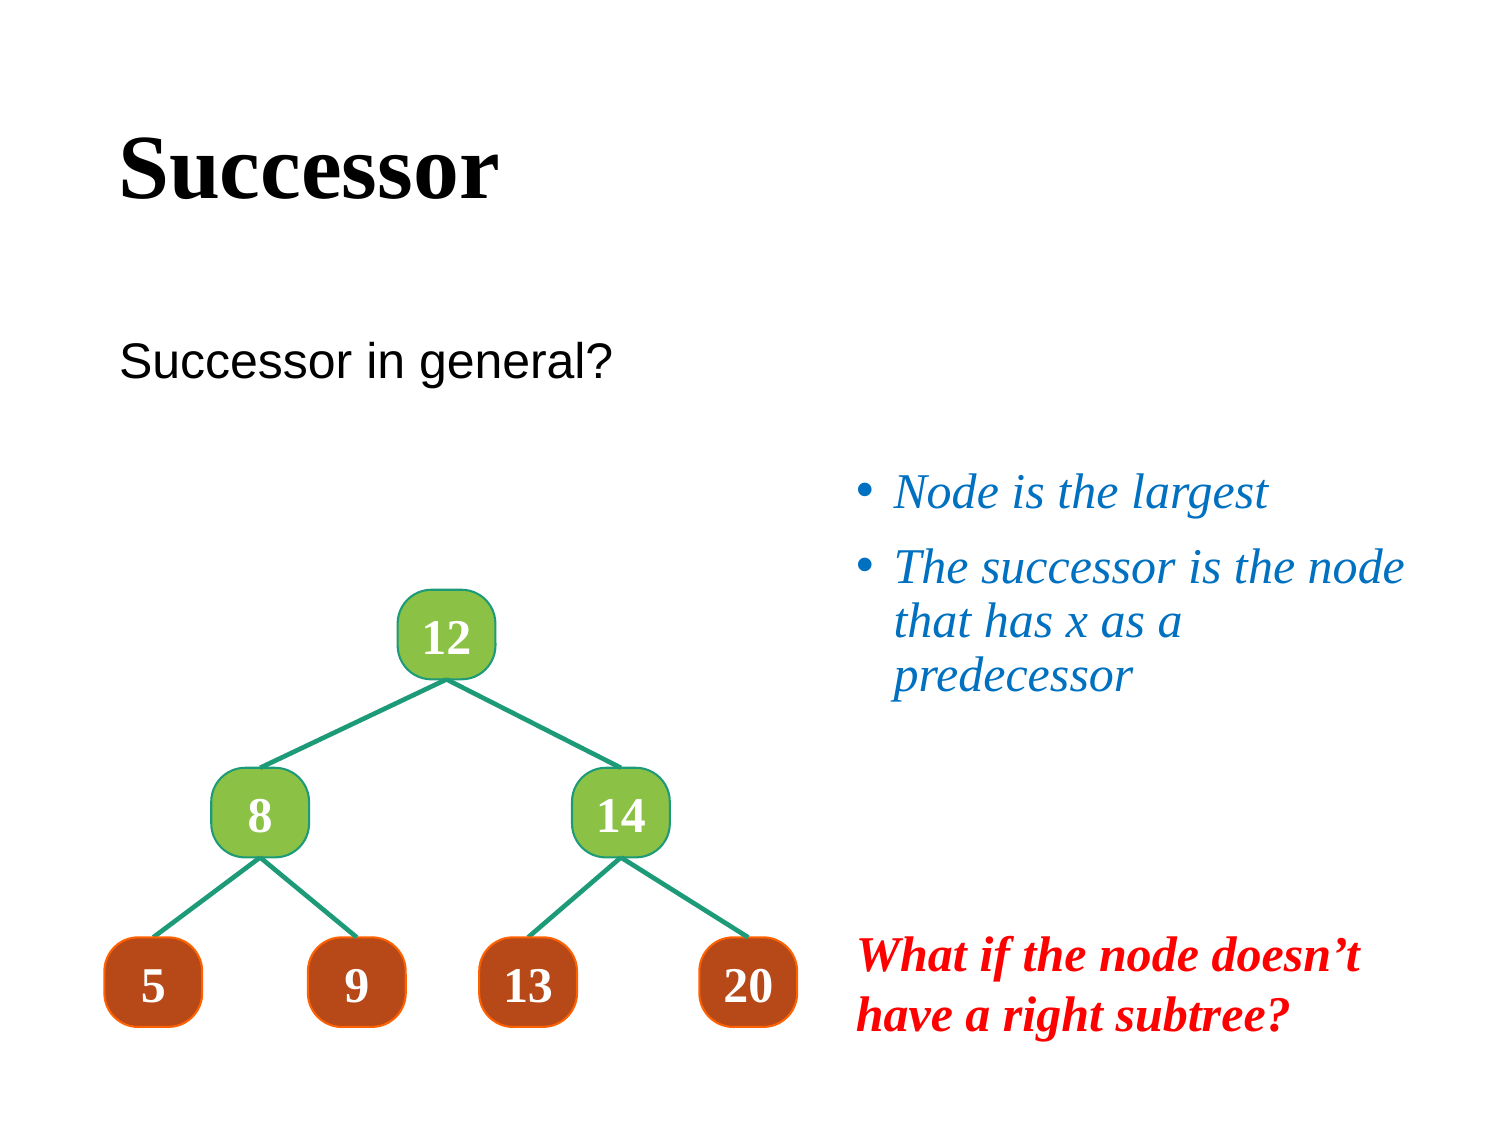

# Successor
Successor in general?
Node is the largest
The successor is the node that has x as a predecessor
12
8
14
What if the node doesn’t have a right subtree?
5
9
13
20